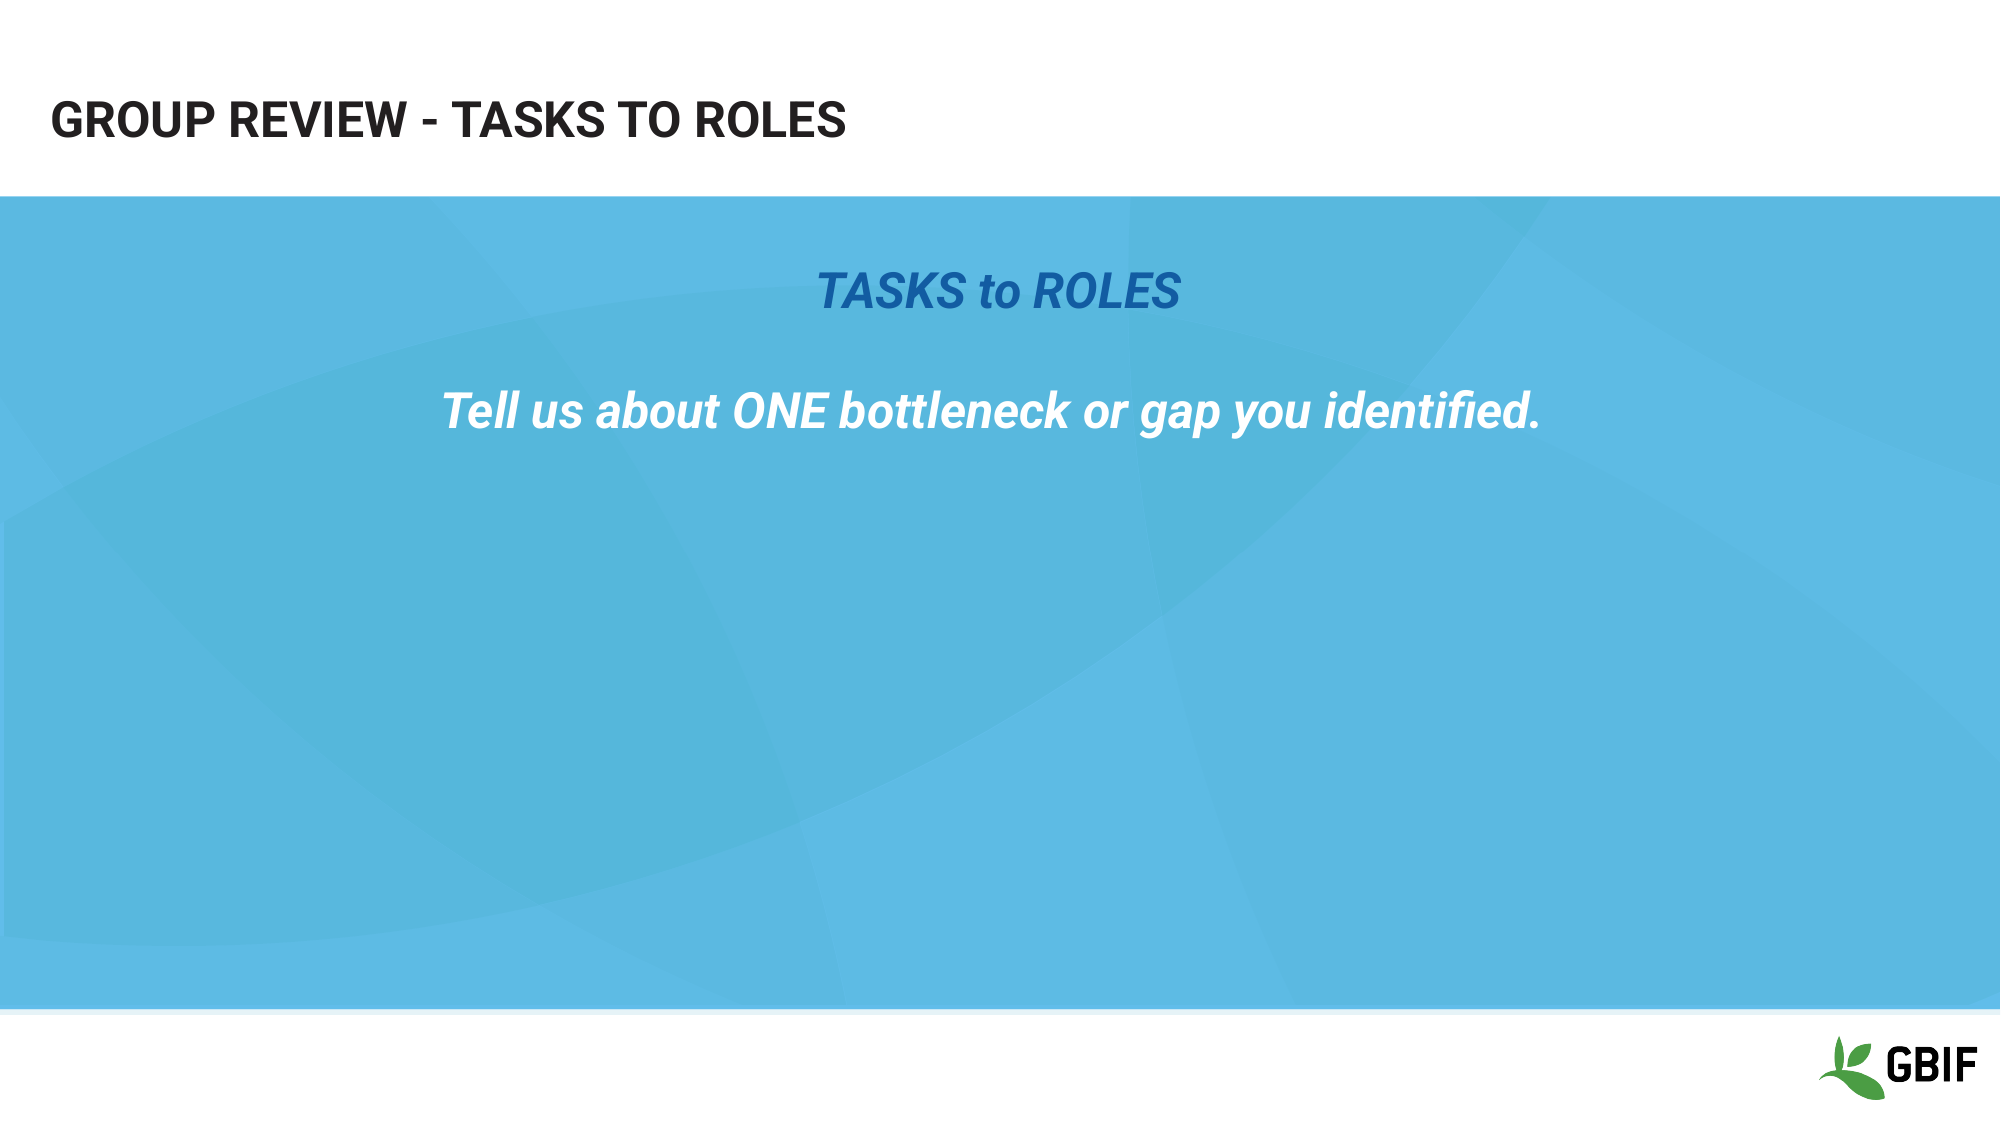

# GROUP REVIEW - TASKS TO ROLES
TASKS to ROLES

Tell us about ONE bottleneck or gap you identified.